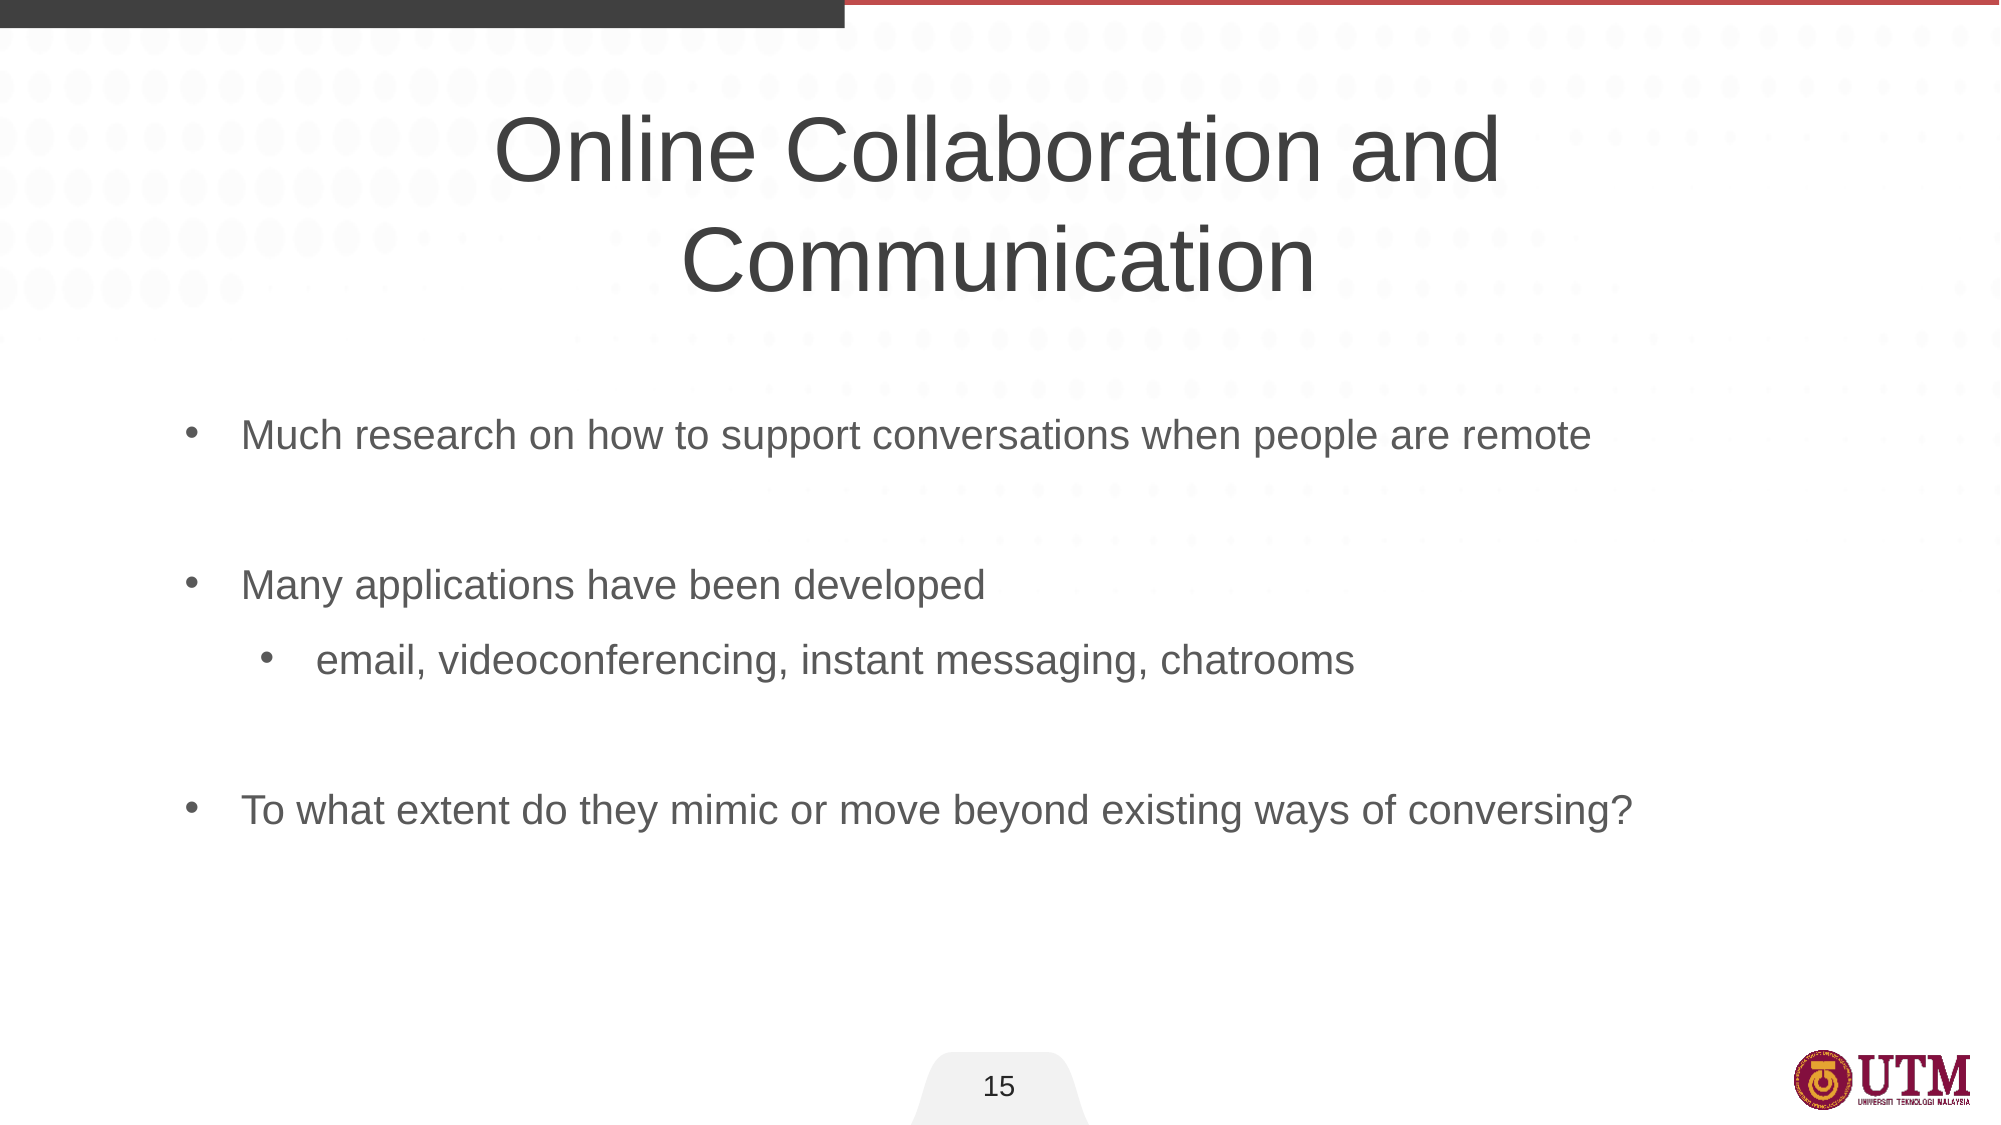

Online Collaboration and Communication
Much research on how to support conversations when people are remote

Many applications have been developed
email, videoconferencing, instant messaging, chatrooms

To what extent do they mimic or move beyond existing ways of conversing?

15